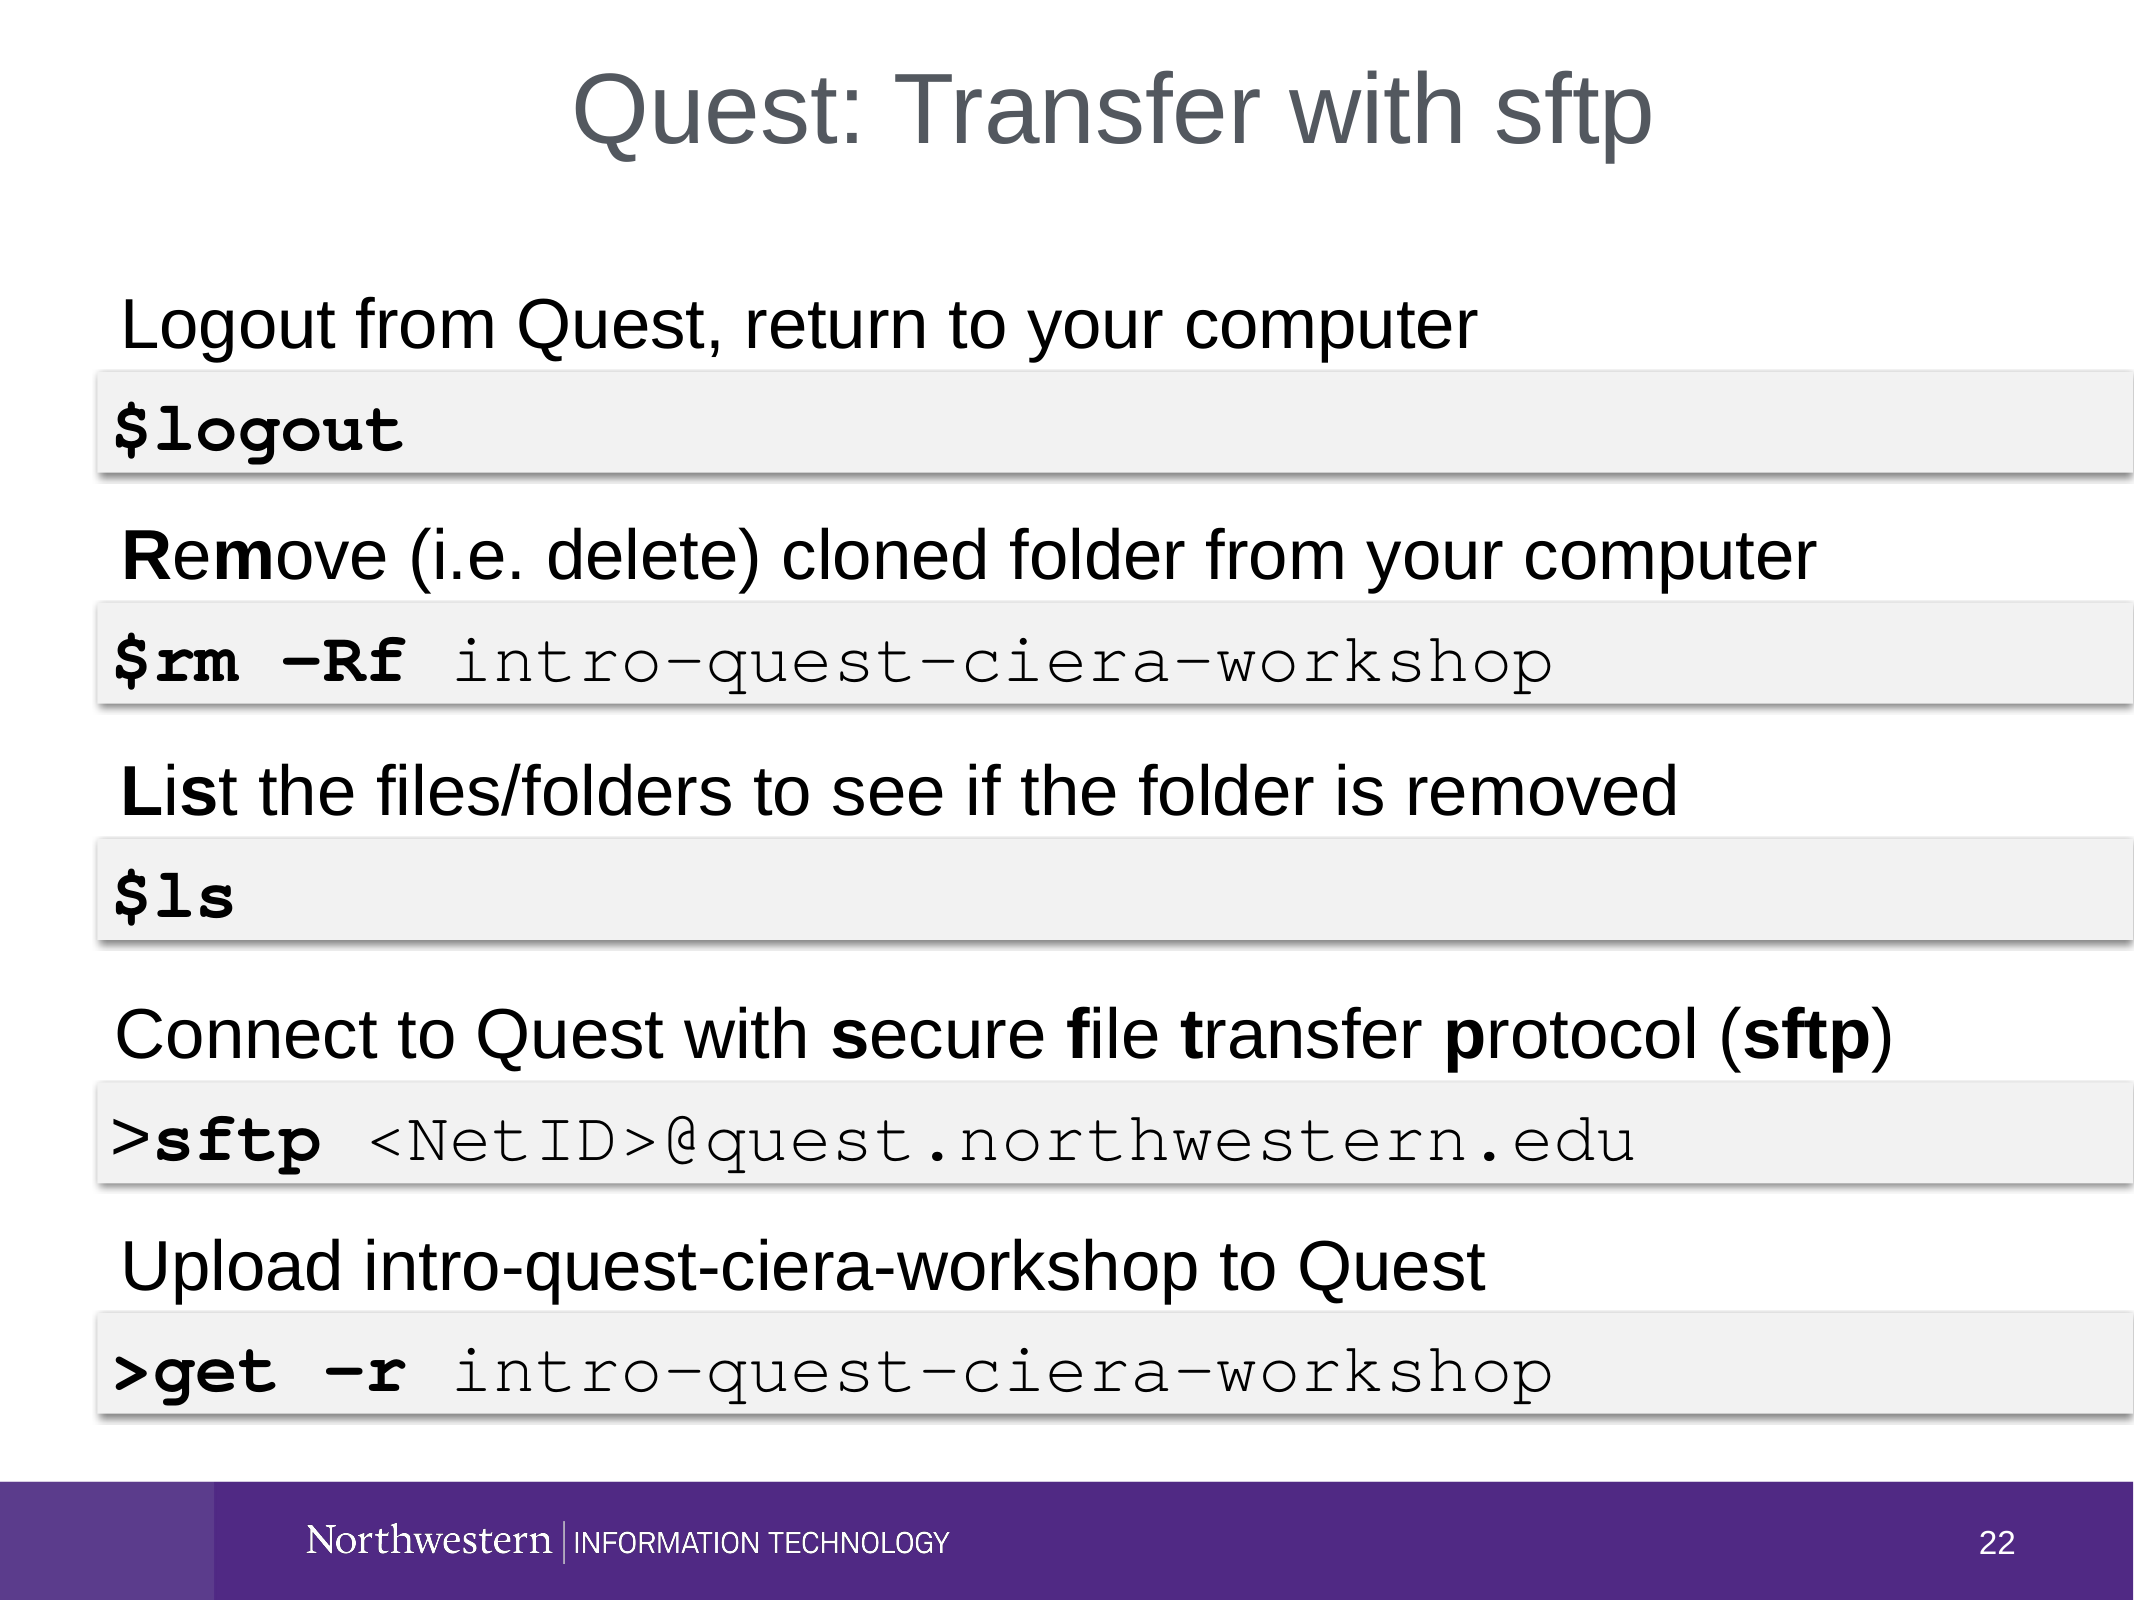

Quest: Transfer with sftp
Logout from Quest, return to your computer
 $logout

Remove (i.e. delete) cloned folder from your computer

 $rm -Rf intro-quest-ciera-workshop
List the files/folders to see if the folder is removed
 $ls

Connect to Quest with secure file transfer protocol (sftp)
 >sftp <NetID>@quest.northwestern.edu

Upload intro-quest-ciera-workshop to Quest

 >get -r intro-quest-ciera-workshop
22